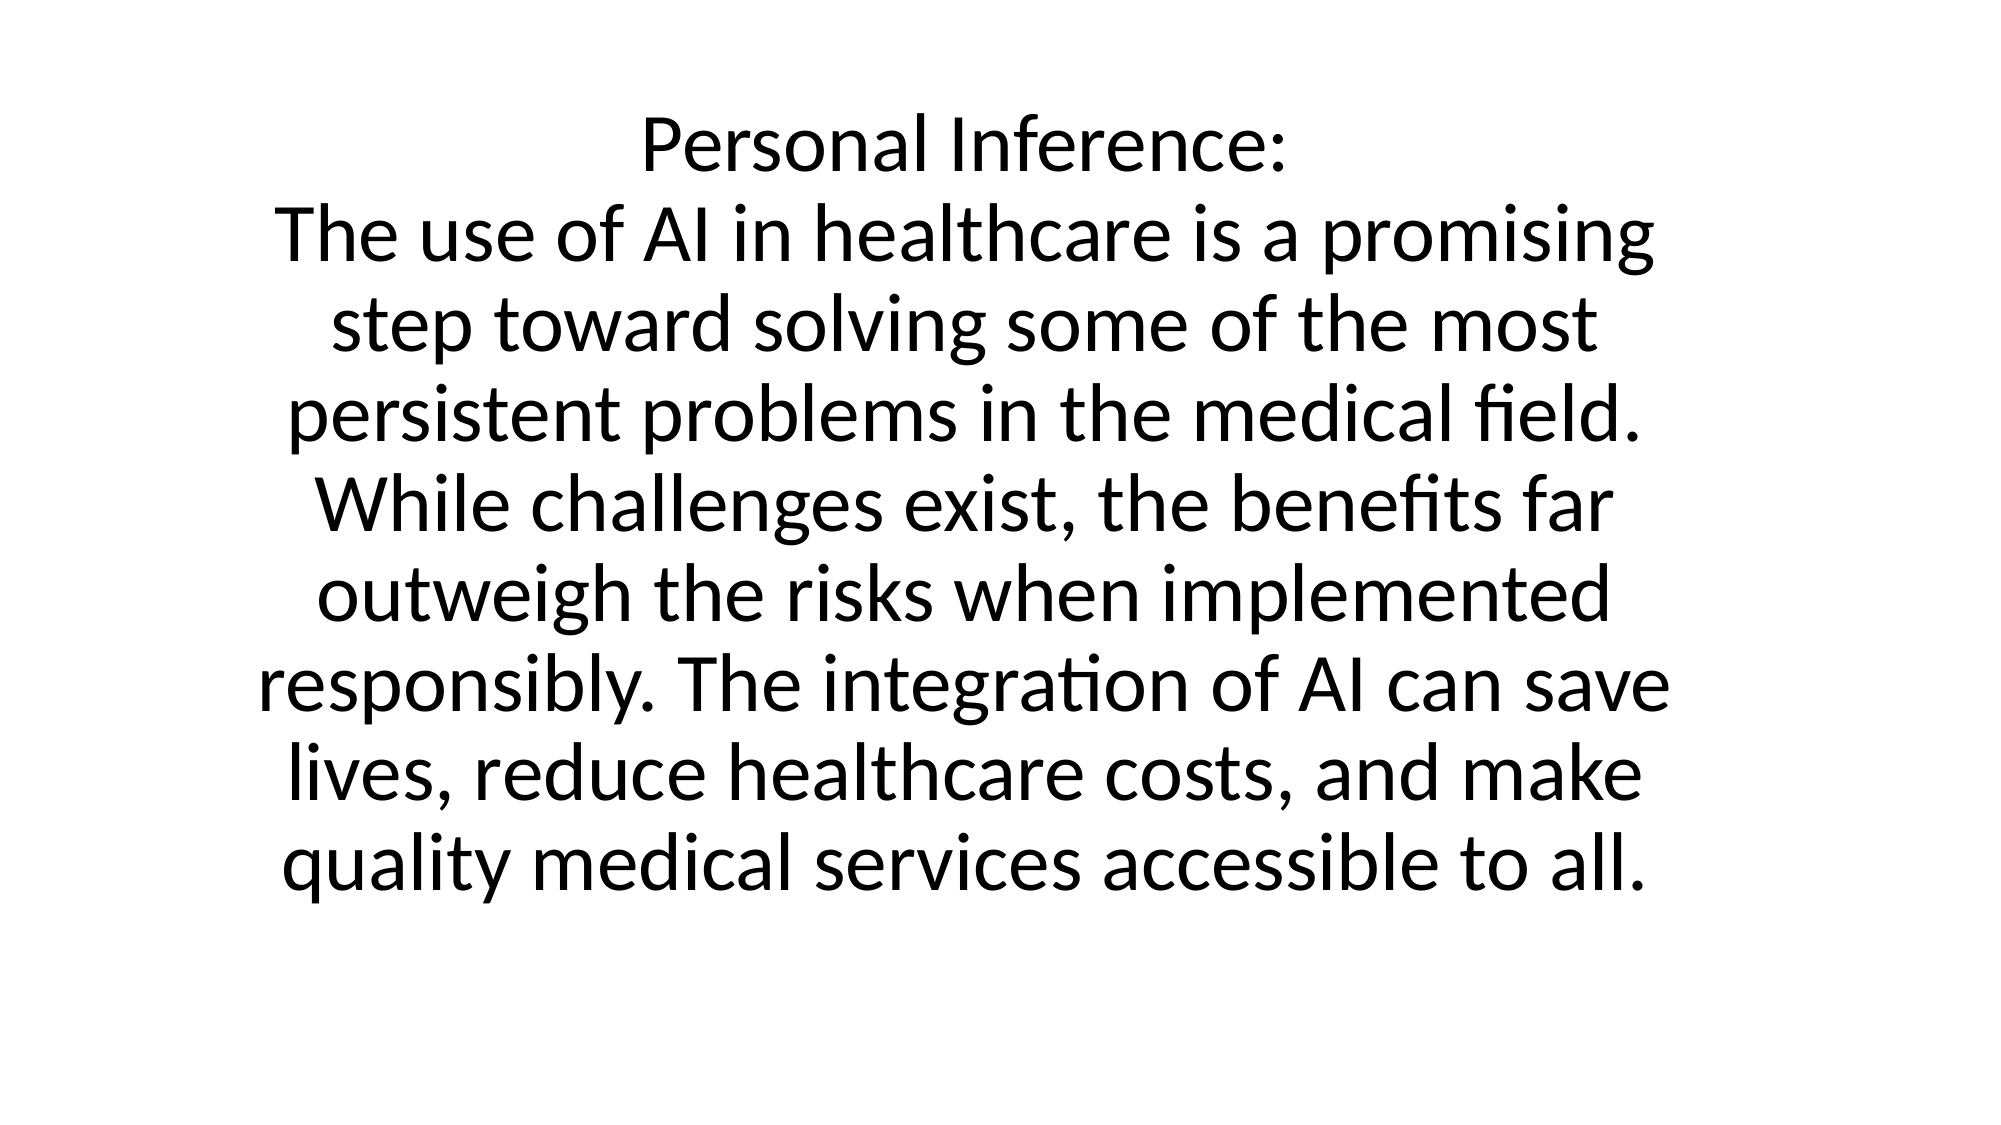

# Personal Inference: The use of AI in healthcare is a promising step toward solving some of the most persistent problems in the medical field. While challenges exist, the benefits far outweigh the risks when implemented responsibly. The integration of AI can save lives, reduce healthcare costs, and make quality medical services accessible to all.